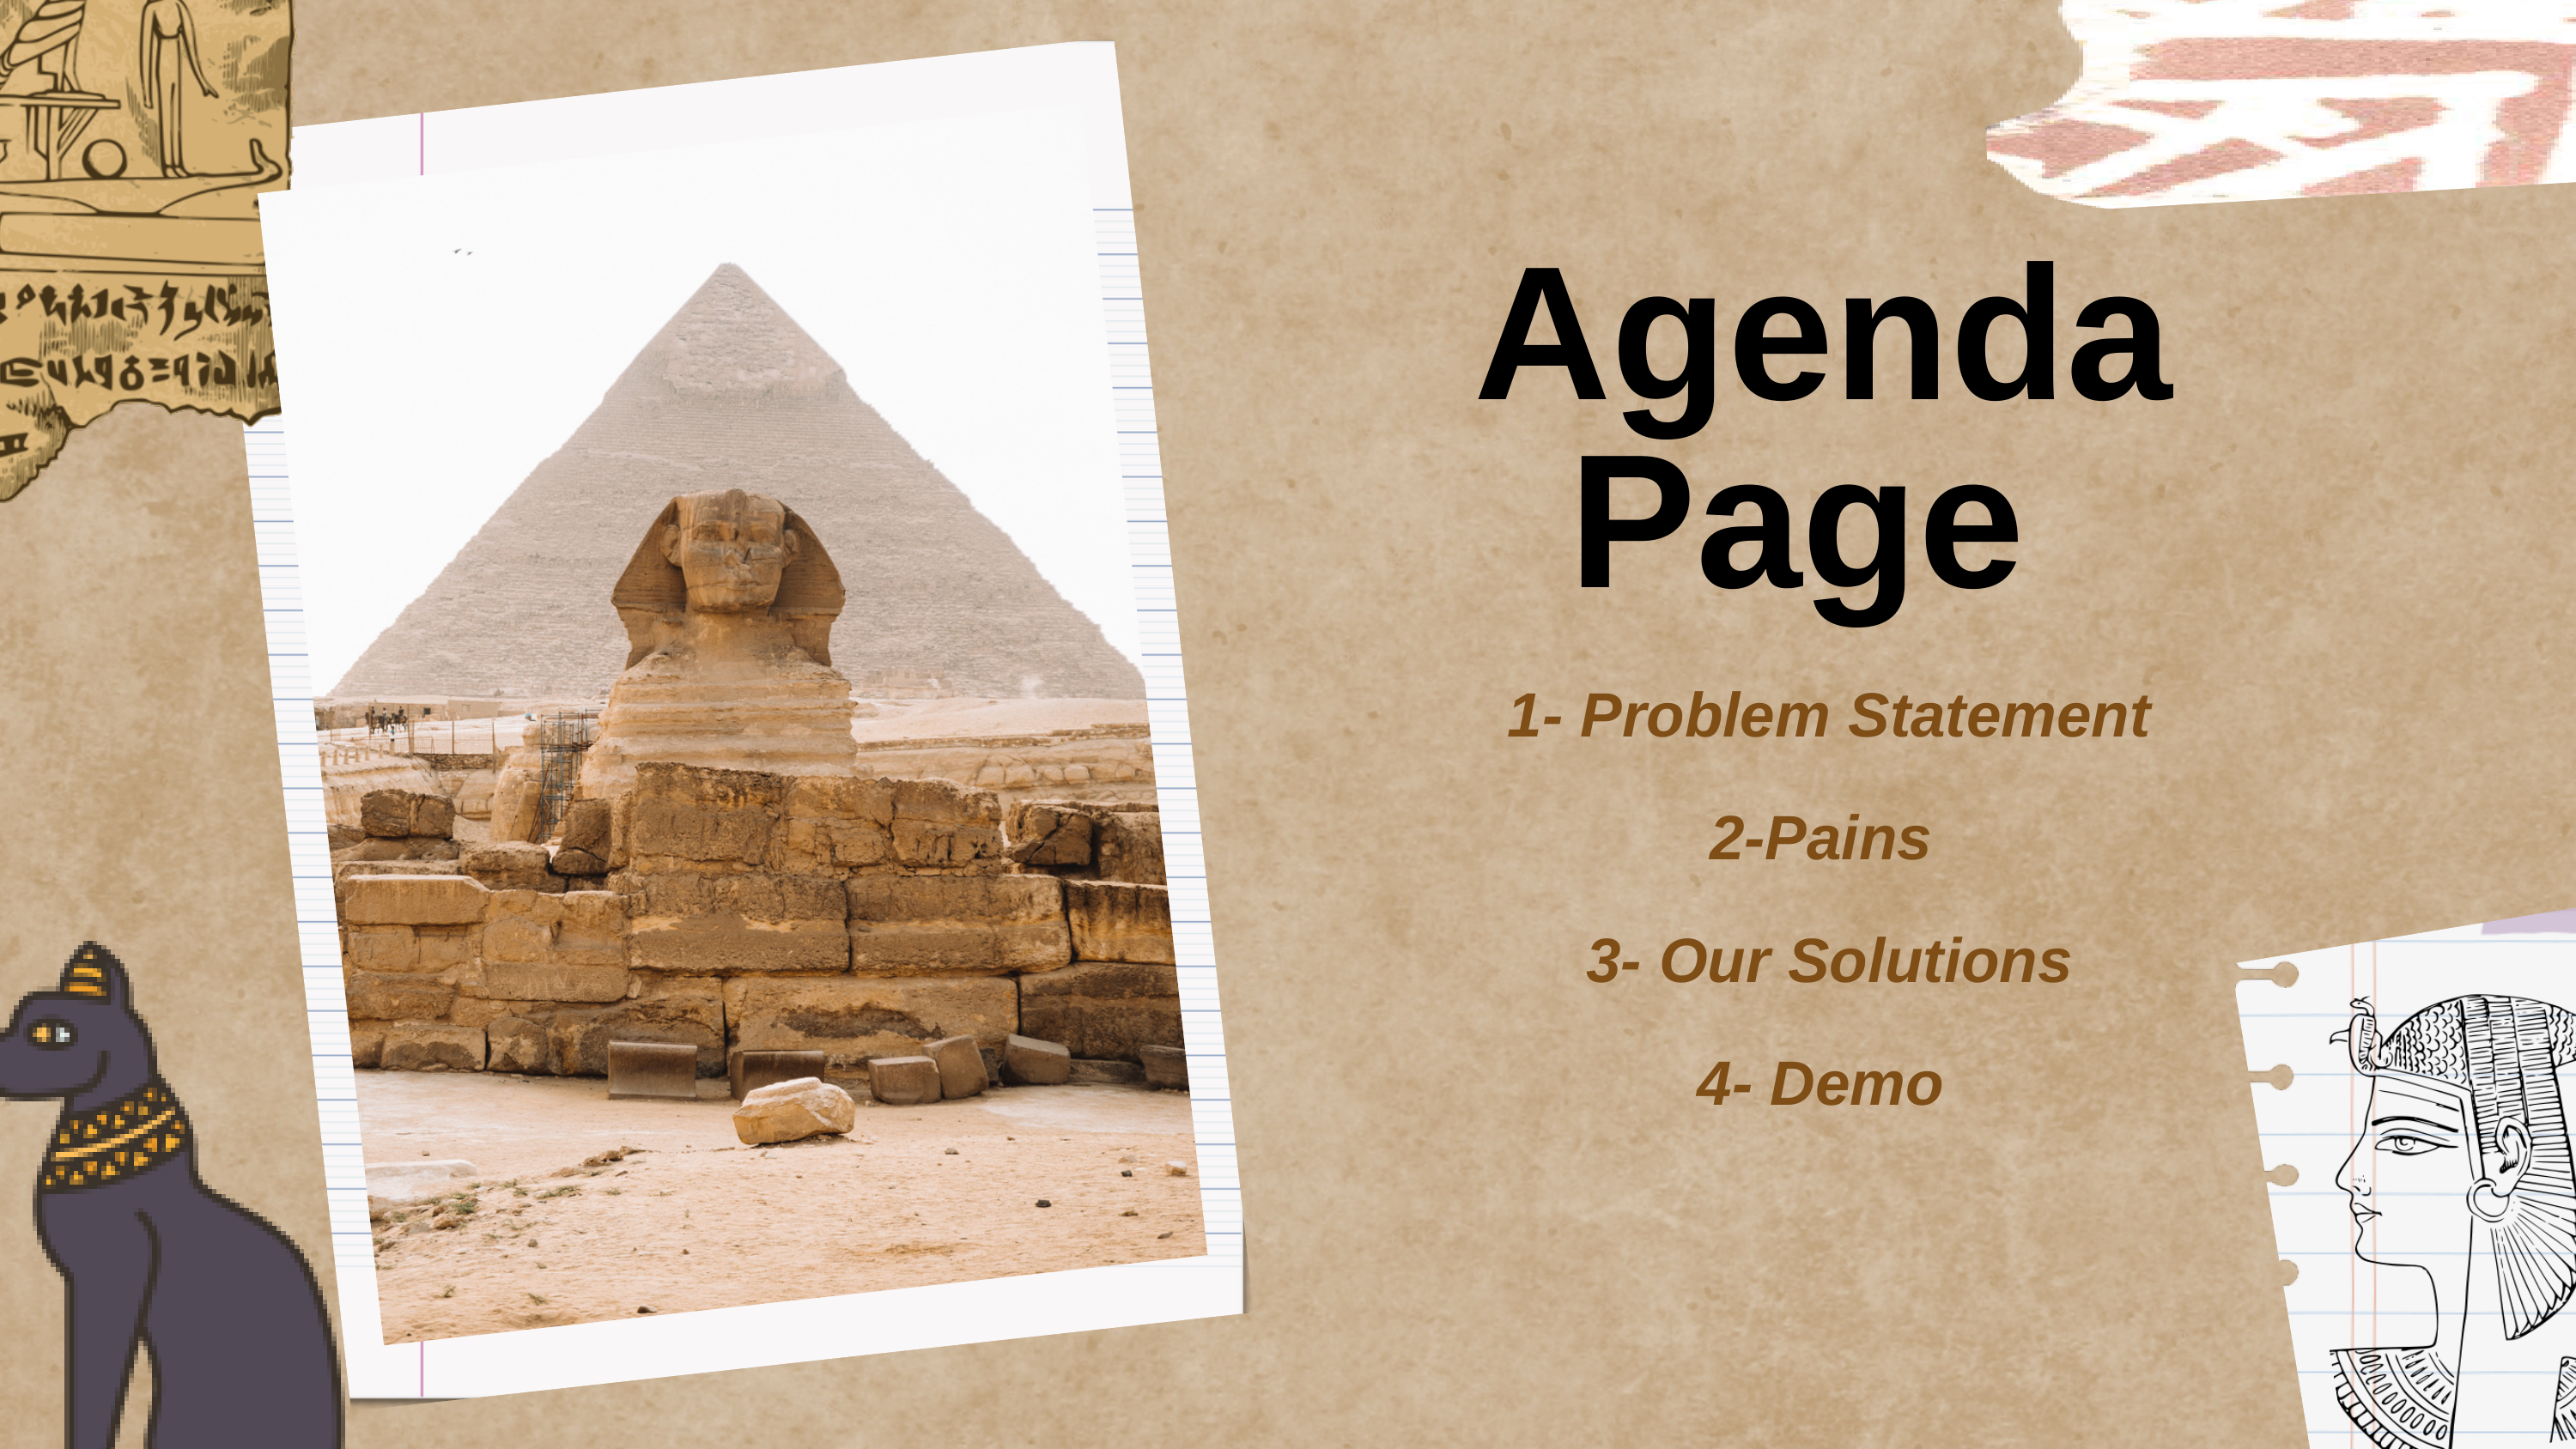

Agenda Page
1- Problem Statement
2-Pains
3- Our Solutions
4- Demo